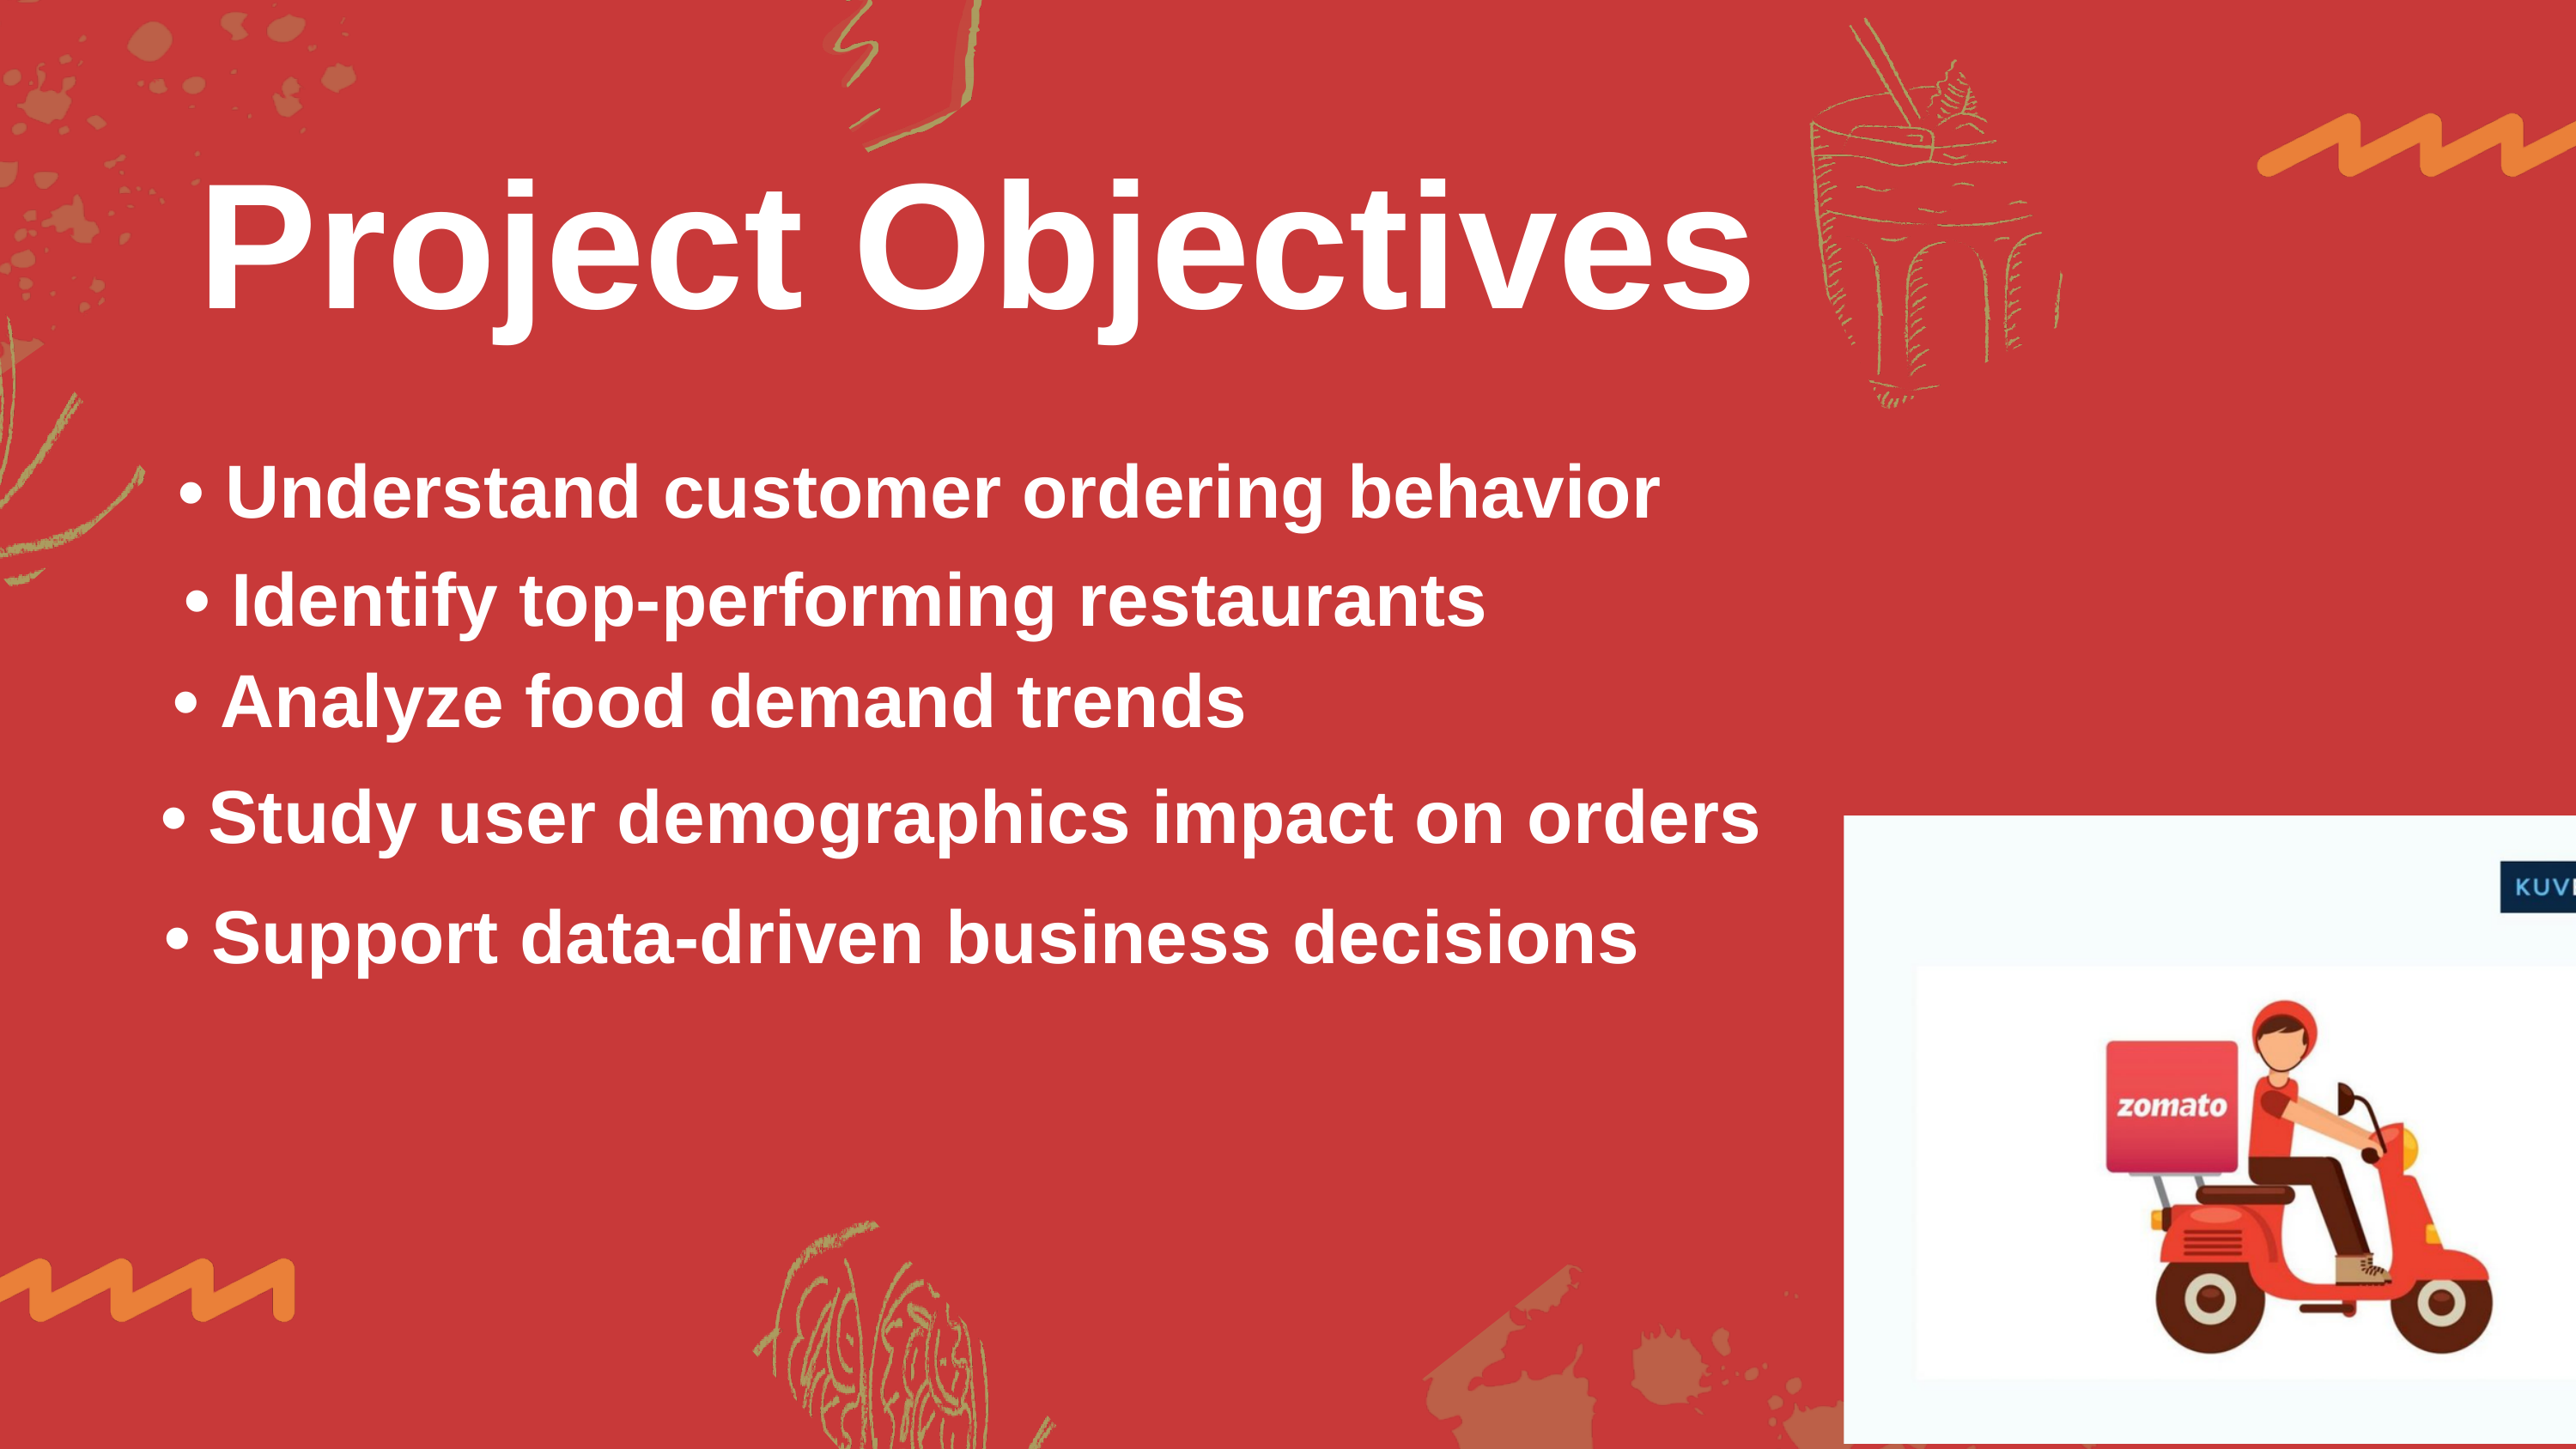

Project Objectives

• Understand customer ordering behavior

• Identify top-performing restaurants

• Analyze food demand trends

• Study user demographics impact on orders

• Support data-driven business decisions